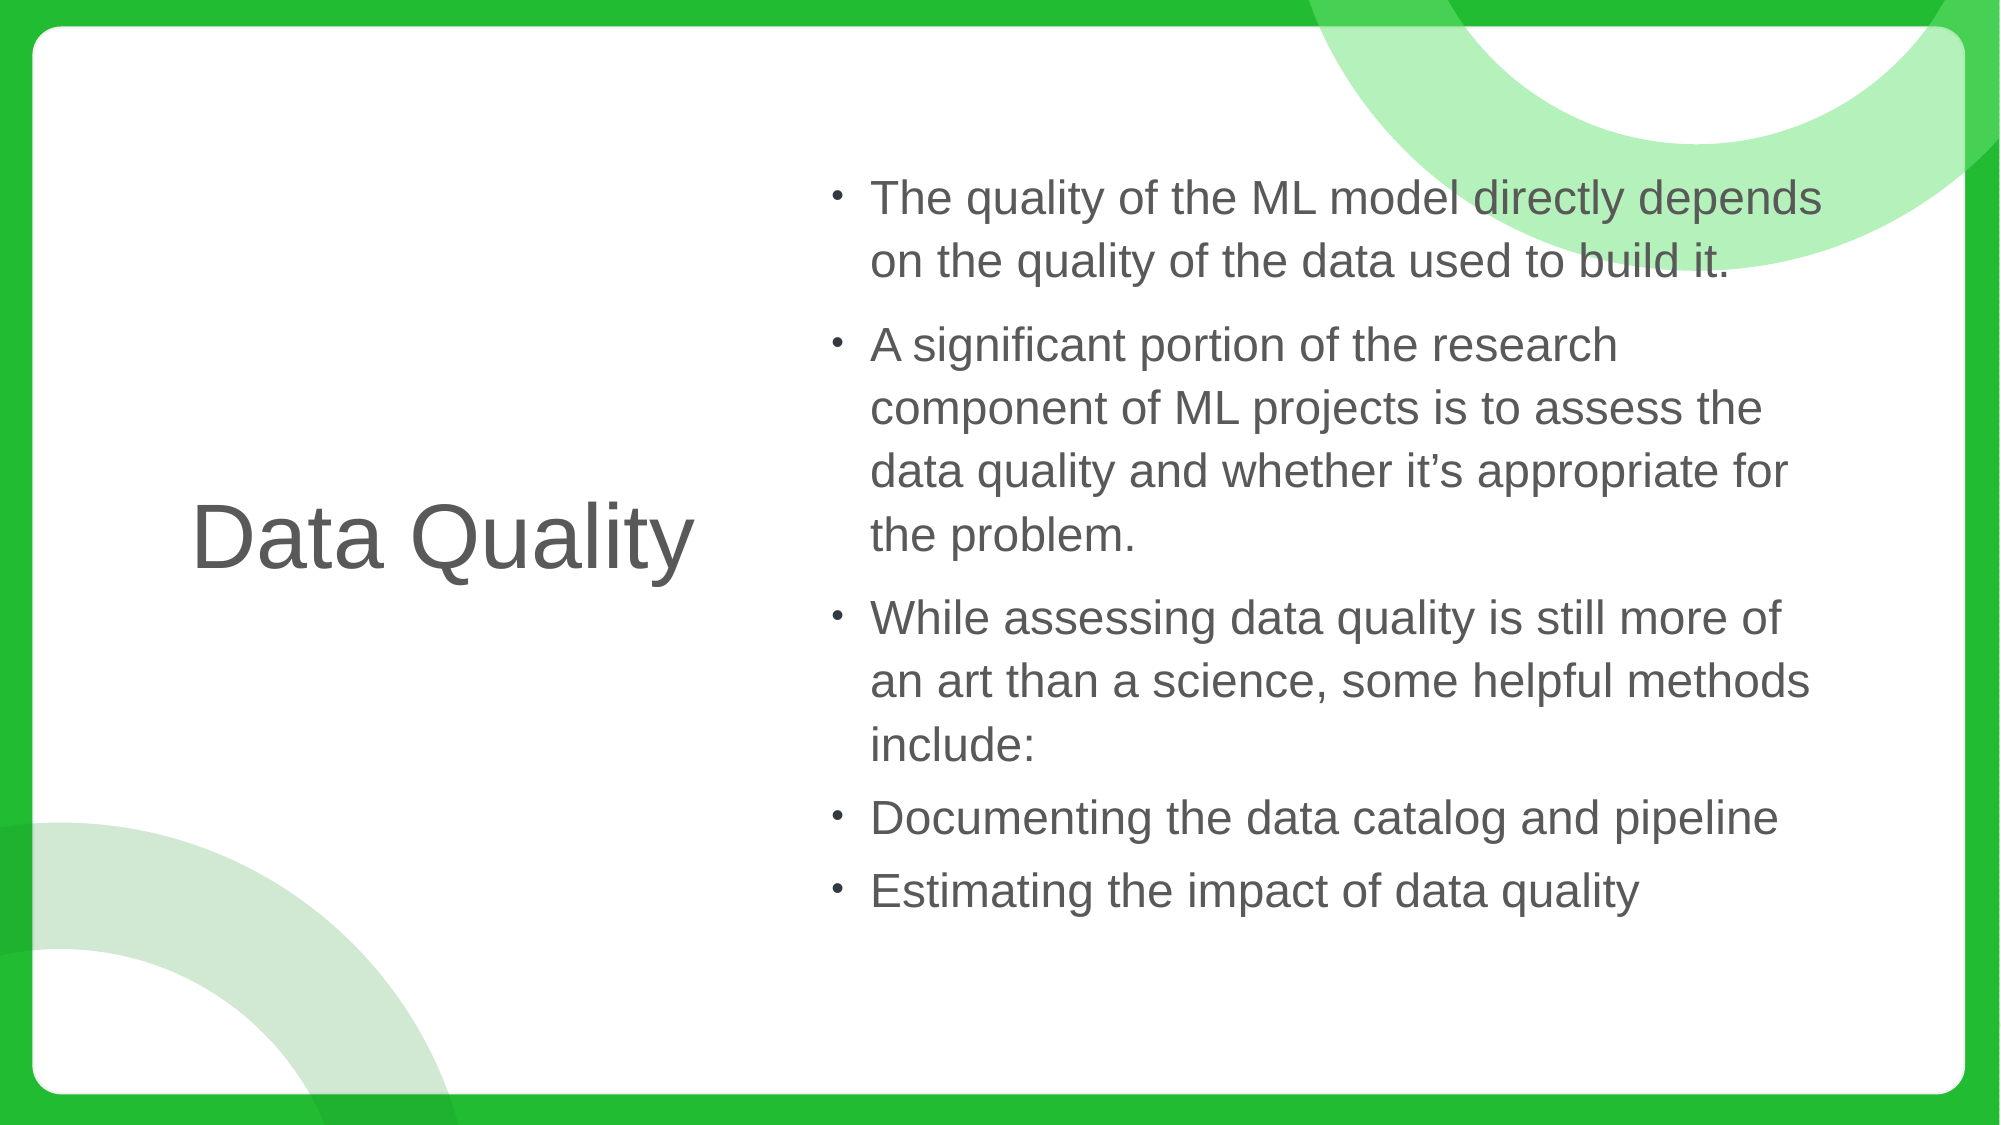

# Data Quality
The quality of the ML model directly depends on the quality of the data used to build it.
A significant portion of the research component of ML projects is to assess the data quality and whether it’s appropriate for the problem.
While assessing data quality is still more of an art than a science, some helpful methods include:
Documenting the data catalog and pipeline
Estimating the impact of data quality